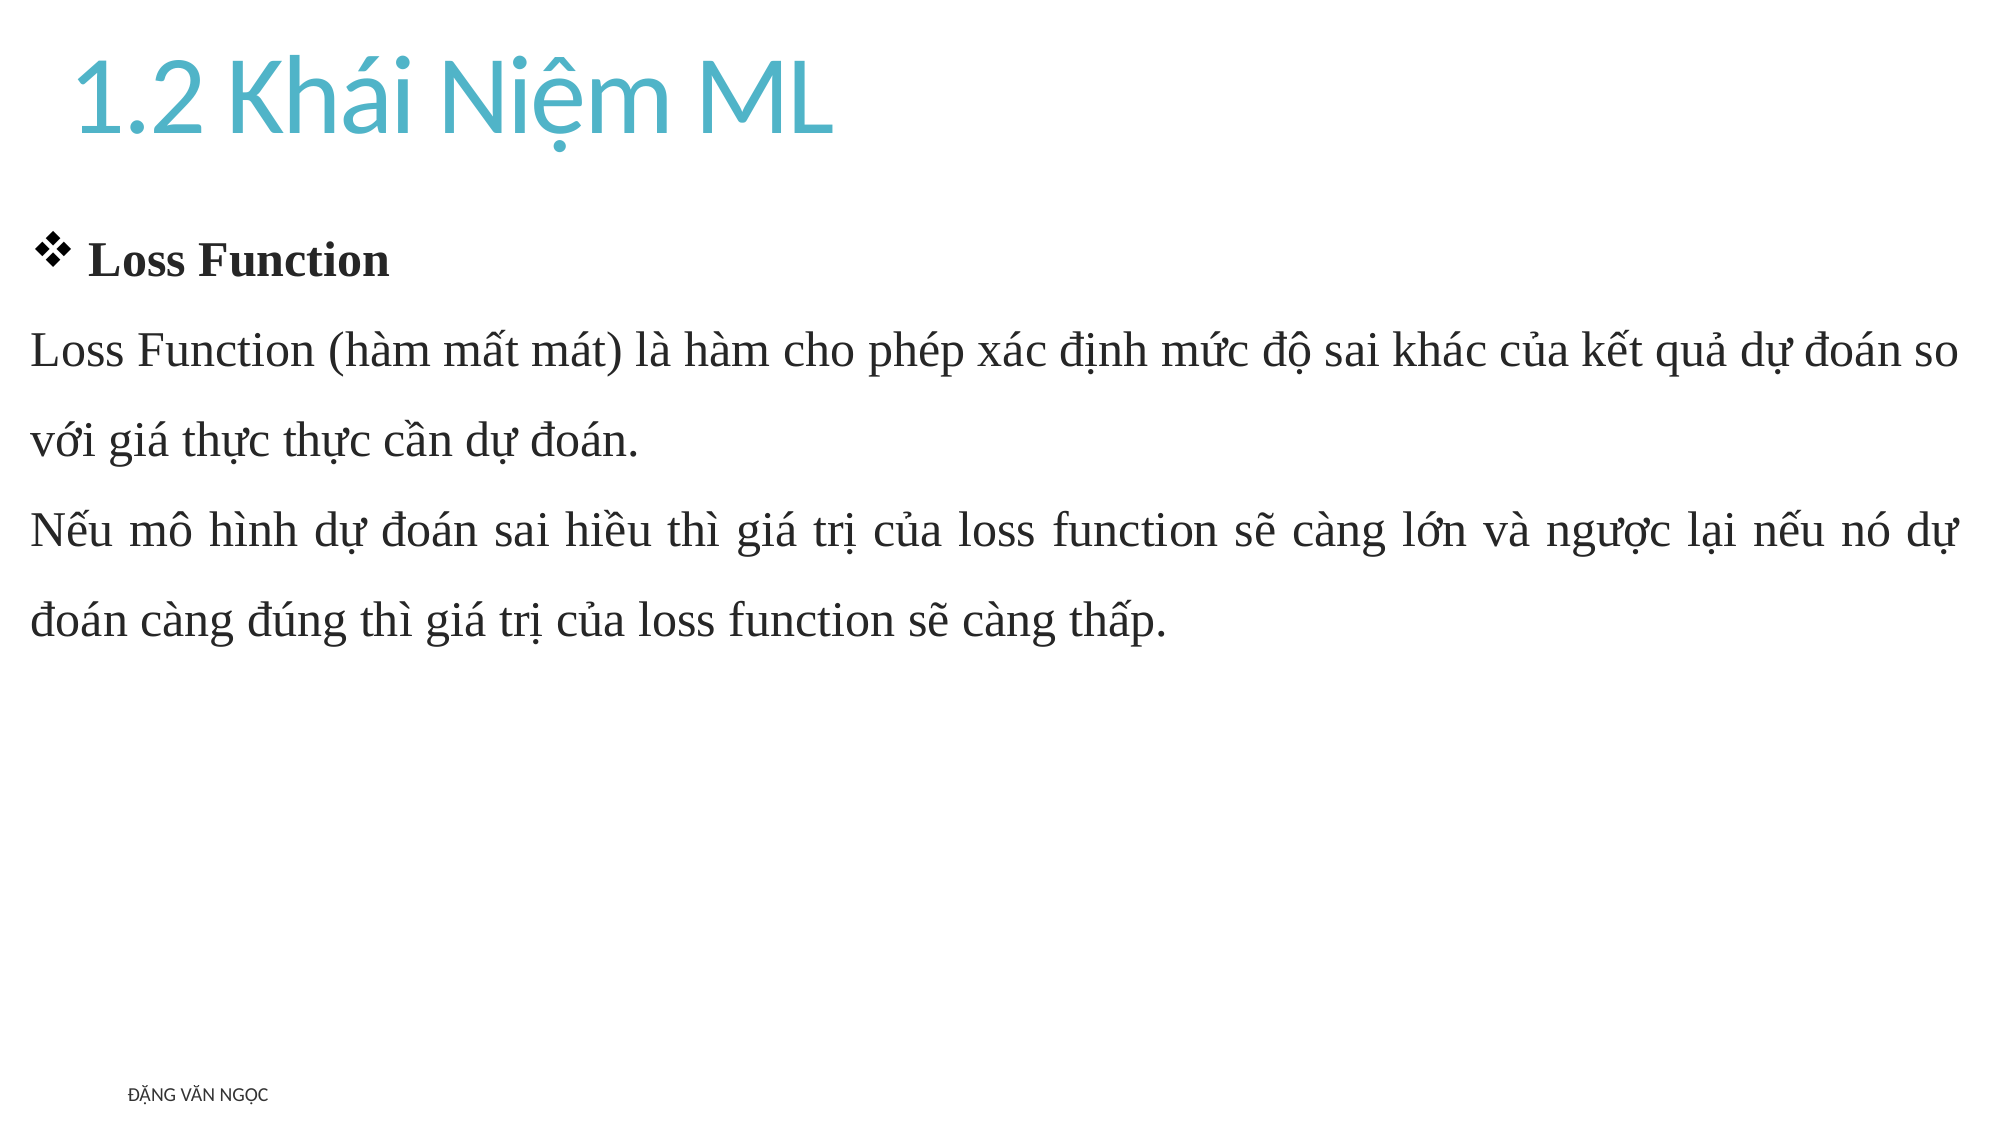

# 1.2 Khái Niệm ML
 Loss Function
Loss Function (hàm mất mát) là hàm cho phép xác định mức độ sai khác của kết quả dự đoán so với giá thực thực cần dự đoán.
Nếu mô hình dự đoán sai hiều thì giá trị của loss function sẽ càng lớn và ngược lại nếu nó dự đoán càng đúng thì giá trị của loss function sẽ càng thấp.

Đặng Văn Ngọc